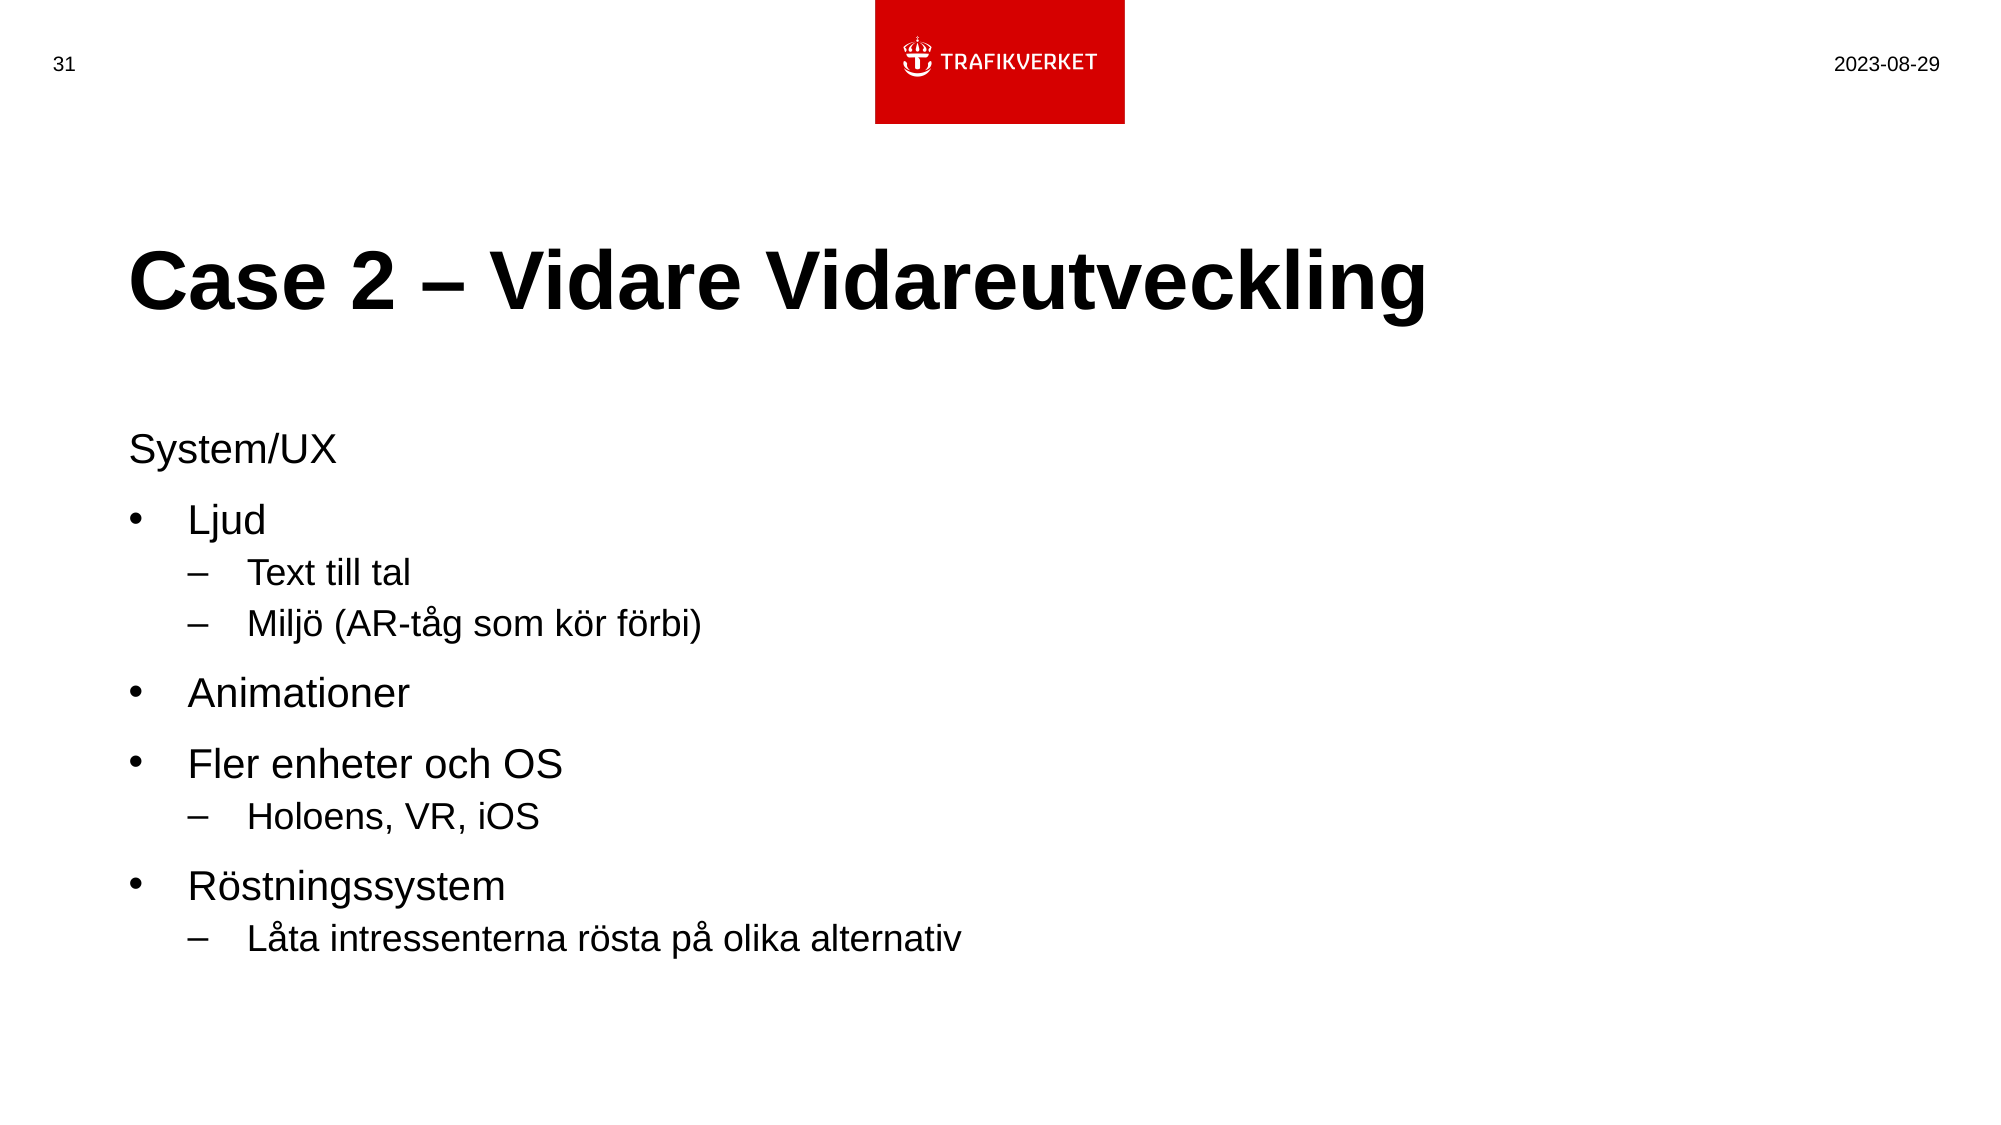

31
2023-08-29
# Case 2 – Vidare Vidareutveckling
System/UX
Ljud
Text till tal
Miljö (AR-tåg som kör förbi)
Animationer
Fler enheter och OS
Holoens, VR, iOS
Röstningssystem
Låta intressenterna rösta på olika alternativ